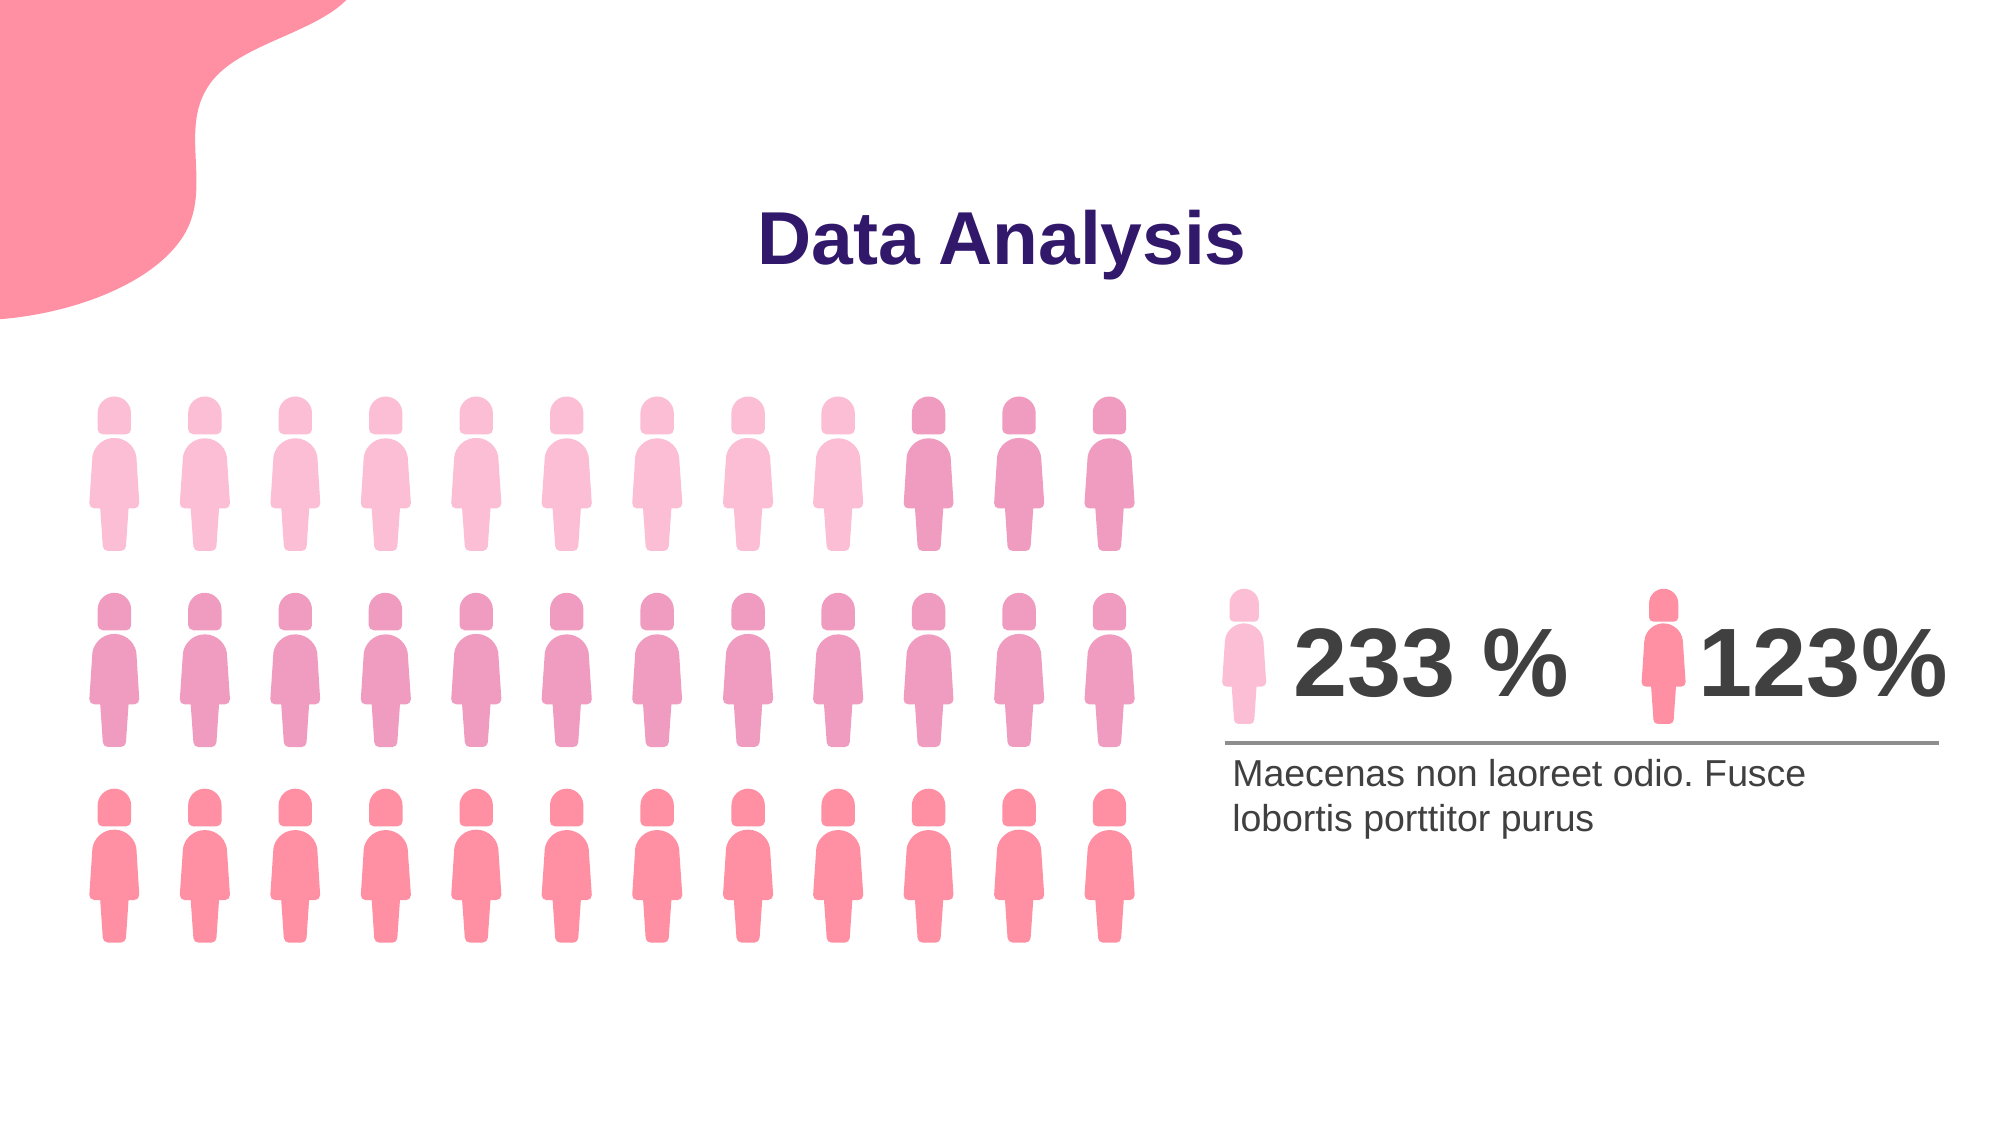

Data Analysis

233 %
123%

Maecenas non laoreet odio. Fusce lobortis porttitor purus